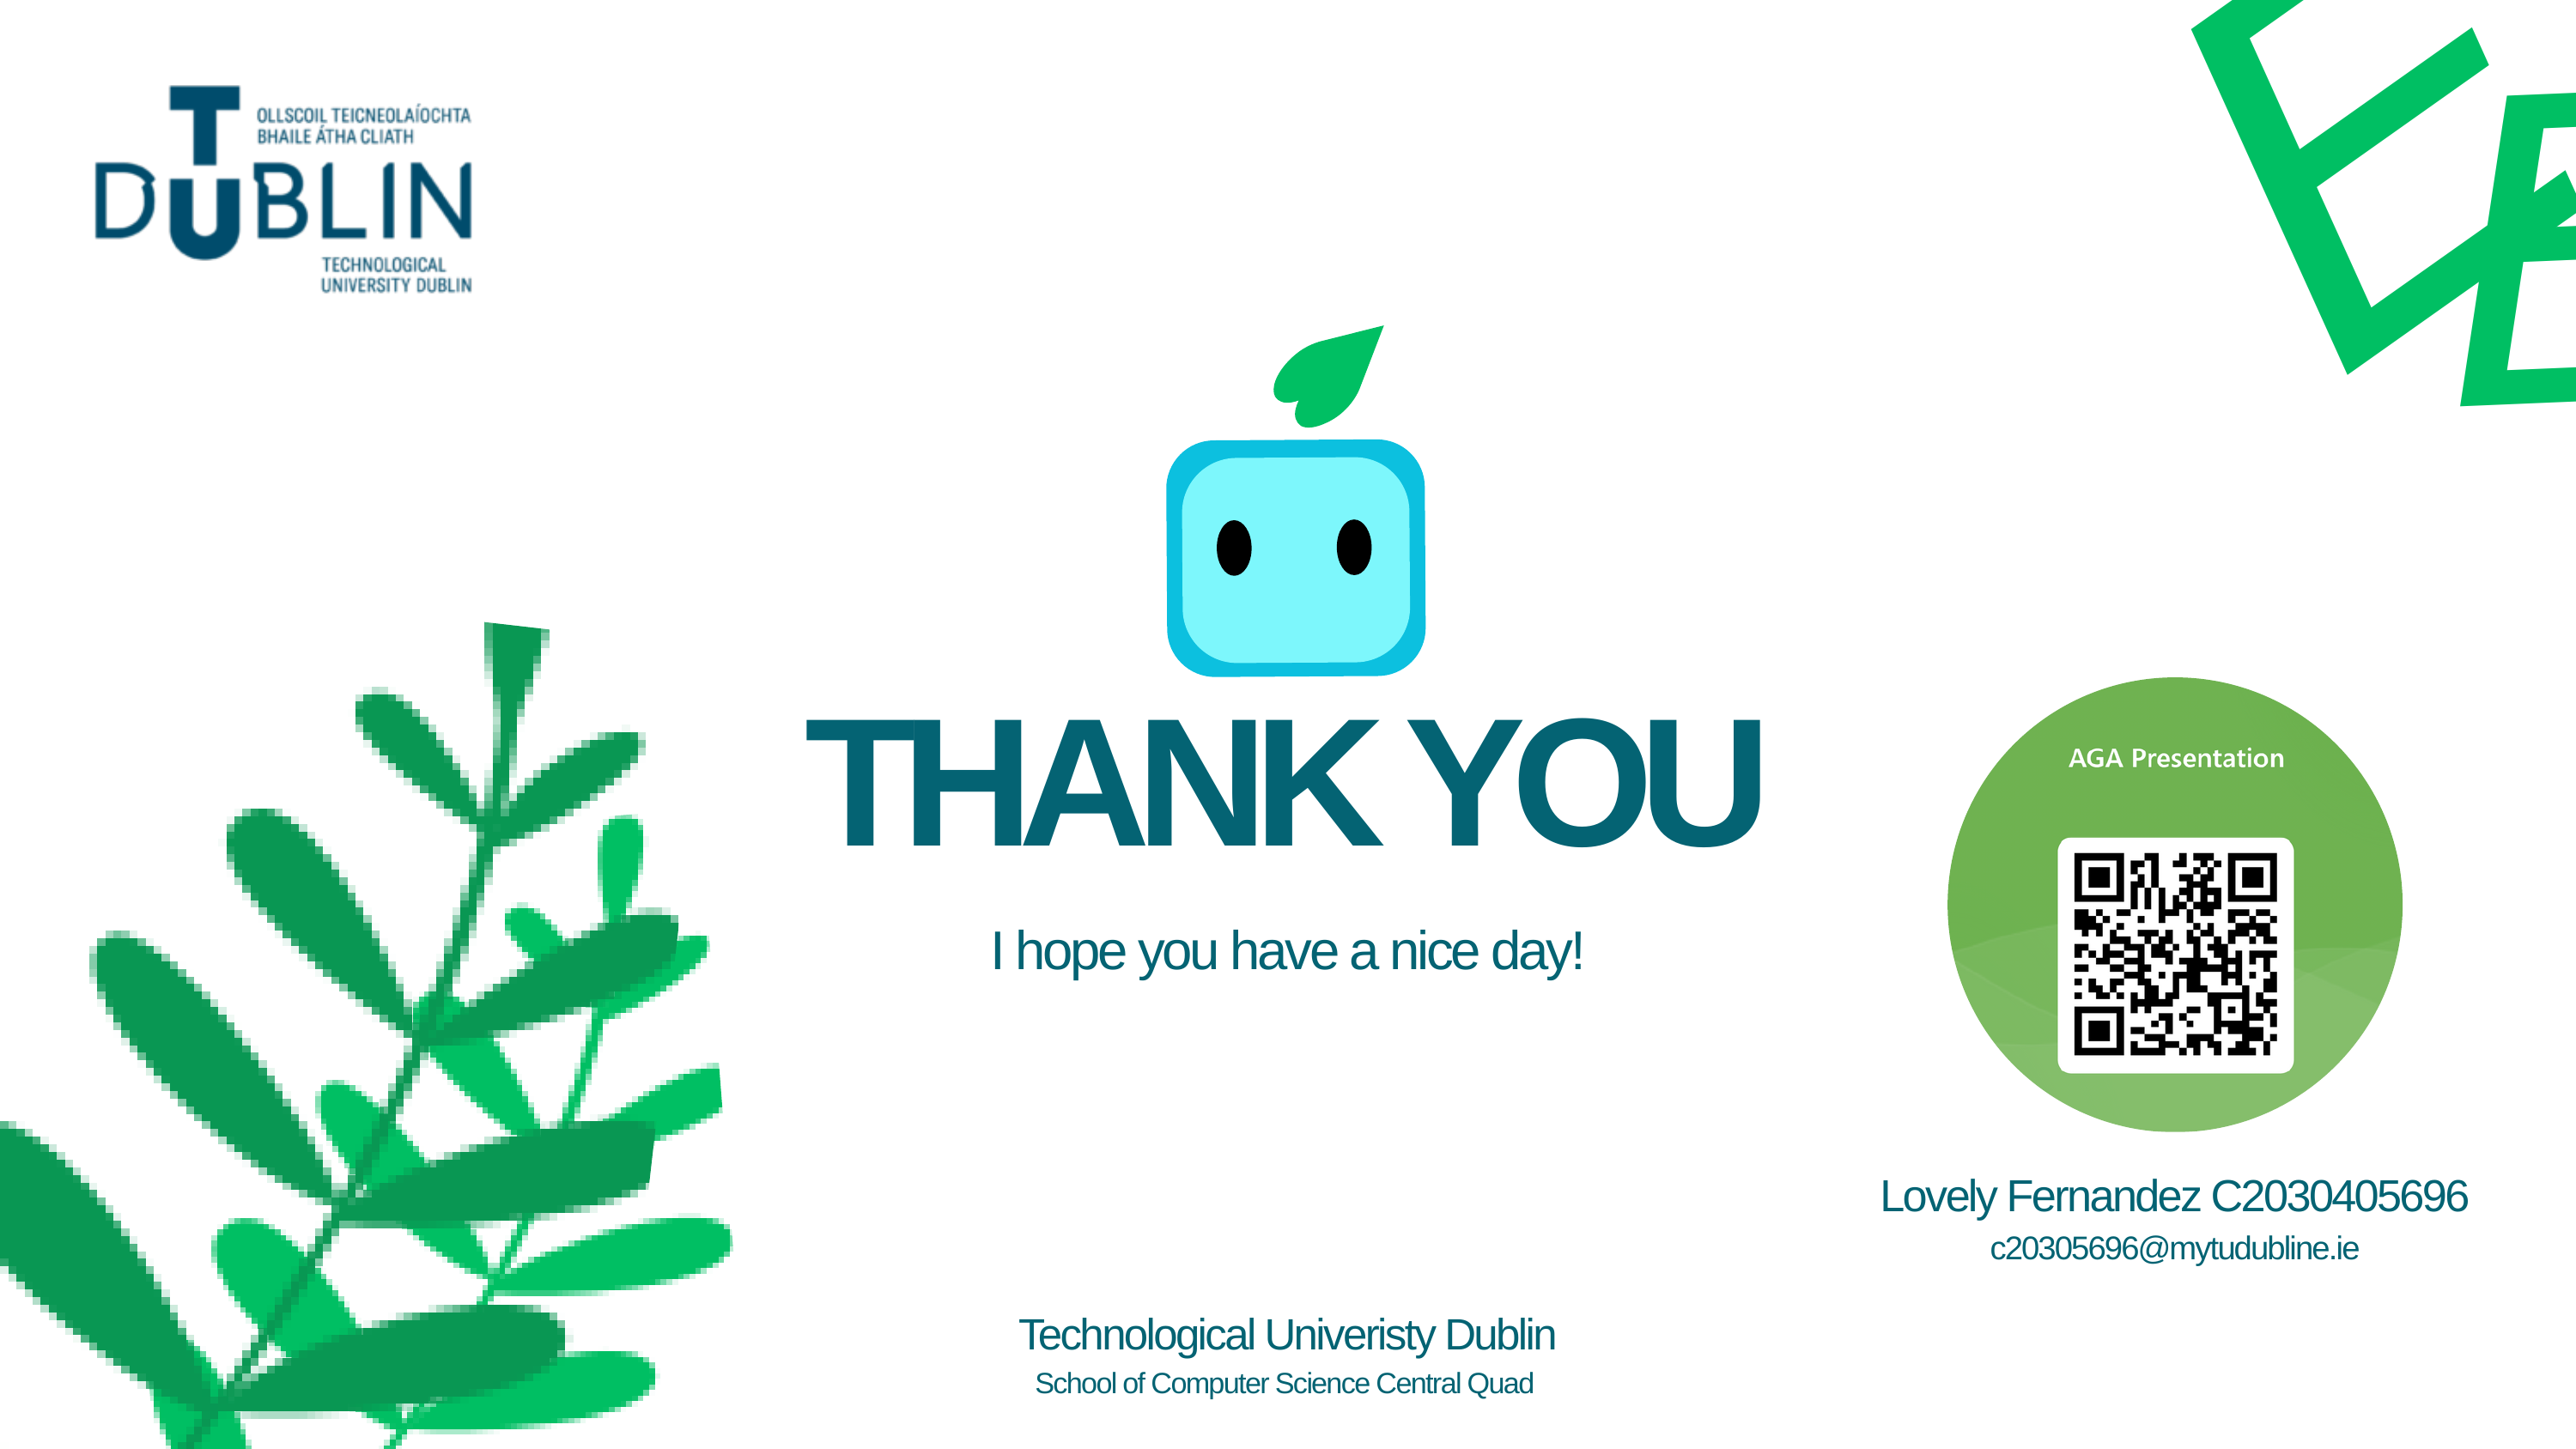

E
E

THANK YOU

I hope you have a nice day!
Lovely Fernandez C2030405696
c20305696@mytudubline.ie
Technological Univeristy Dublin
School of Computer Science Central Quad